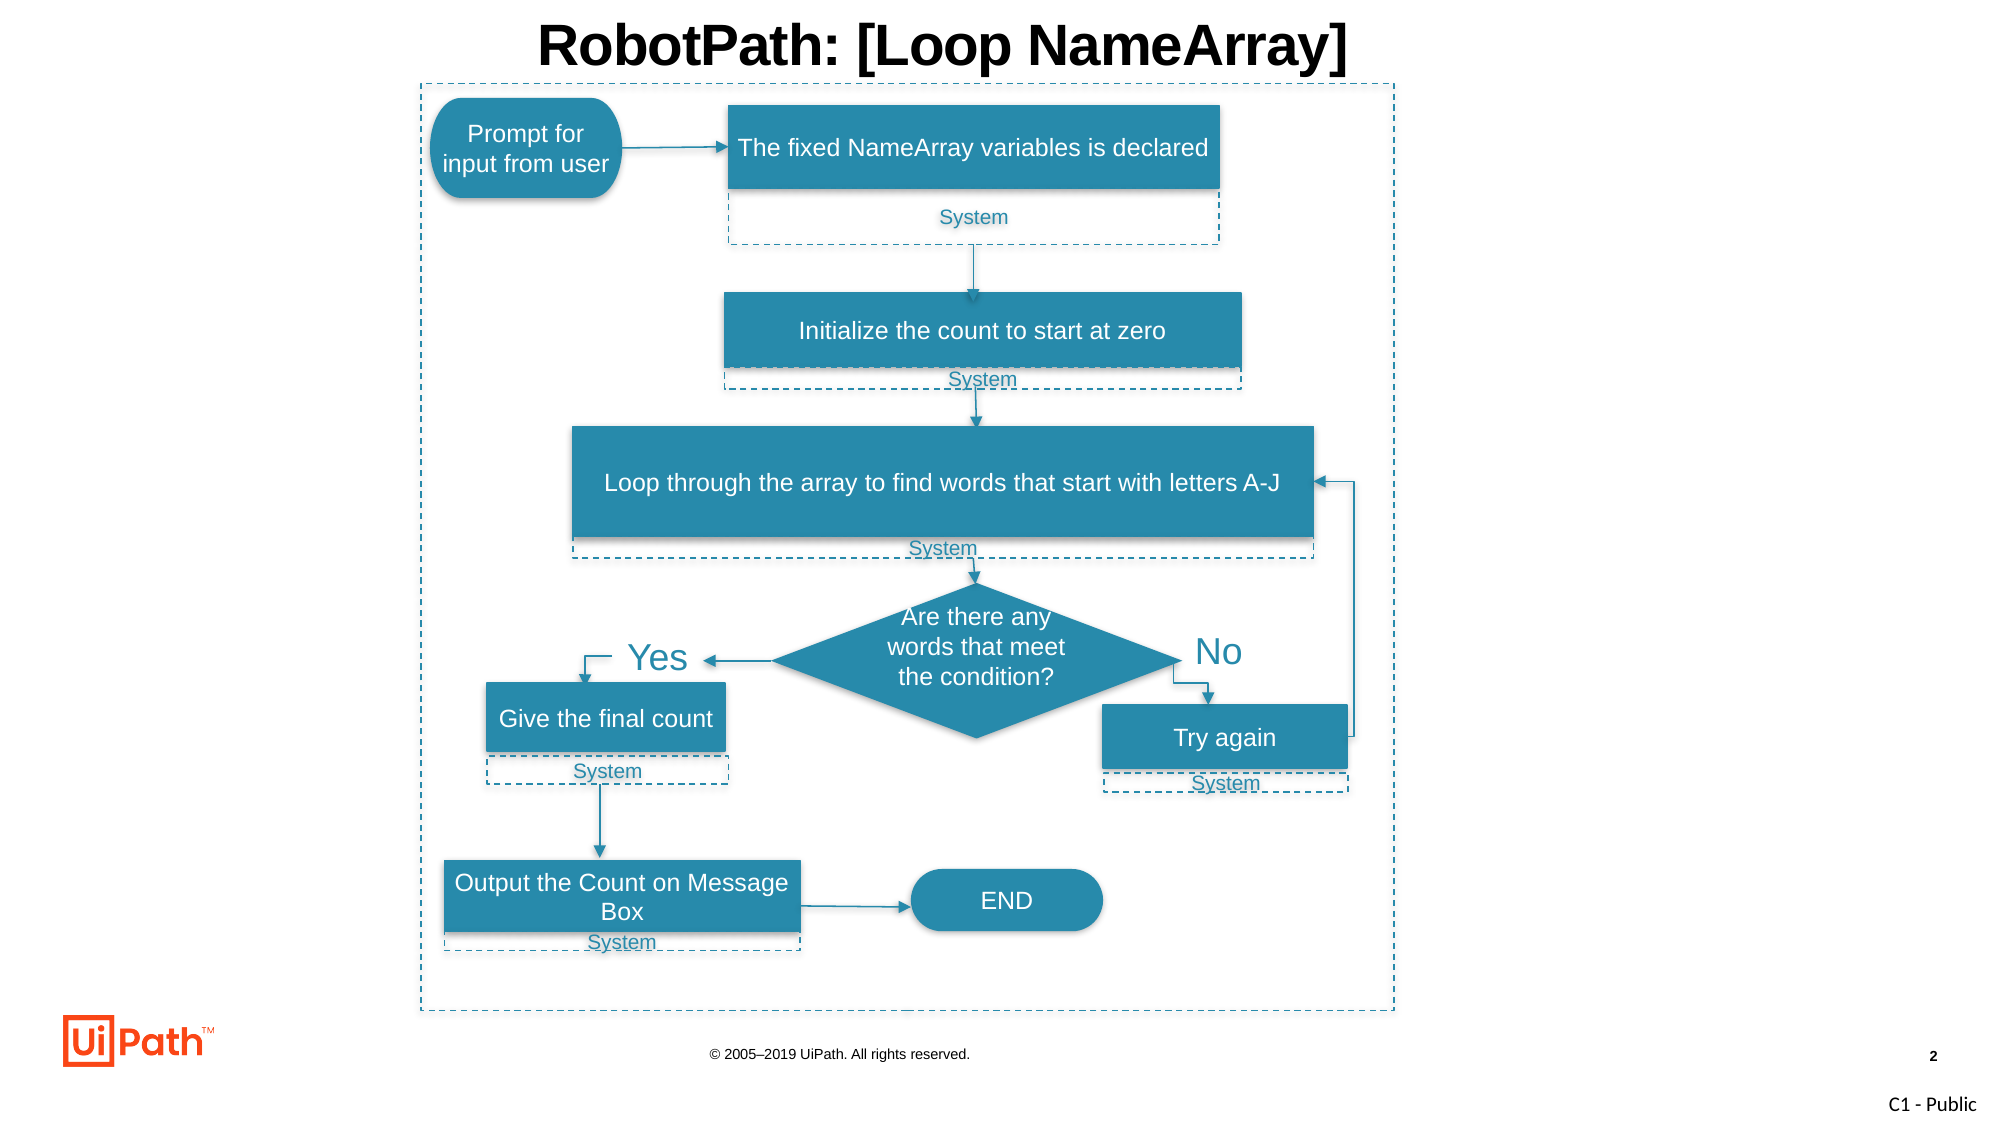

# RobotPath: [Loop NameArray] m

Prompt for input from user
The fixed NameArray variables is declared
System
Initialize the count to start at zero
System
Loop through the array to find words that start with letters A-J
System
Are there any words that meet the condition?

No
Yes
Give the final count
System
Output the Count on Message Box
System
END
Try again
System
© 2005–2019 UiPath. All rights reserved.
2
Initialize the count to start at zero
System